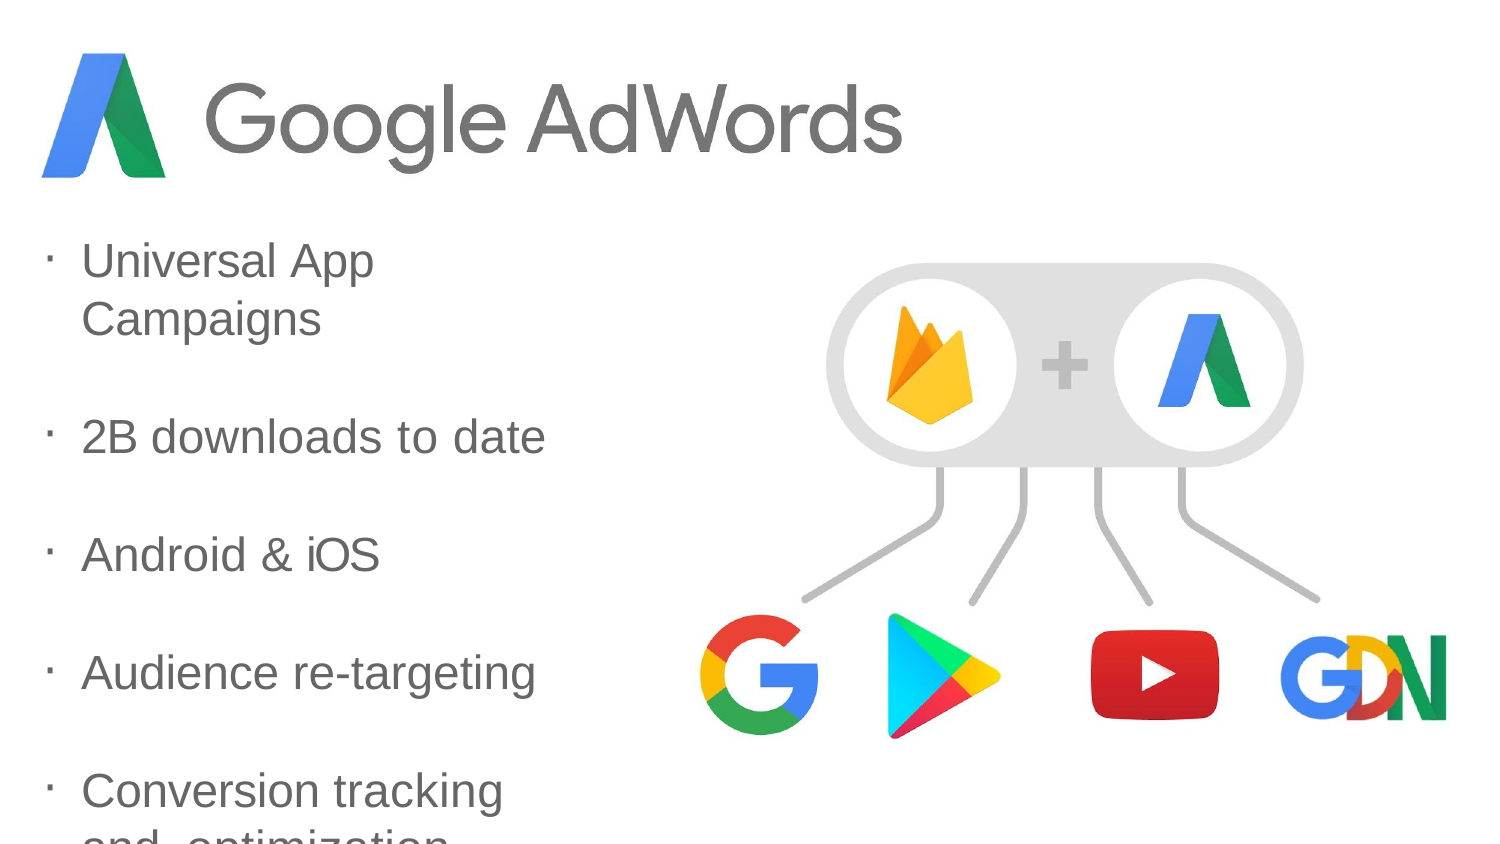

Universal App Campaigns

2B downloads to date

Android & iOS

Audience re-targeting

Conversion tracking and  optimization